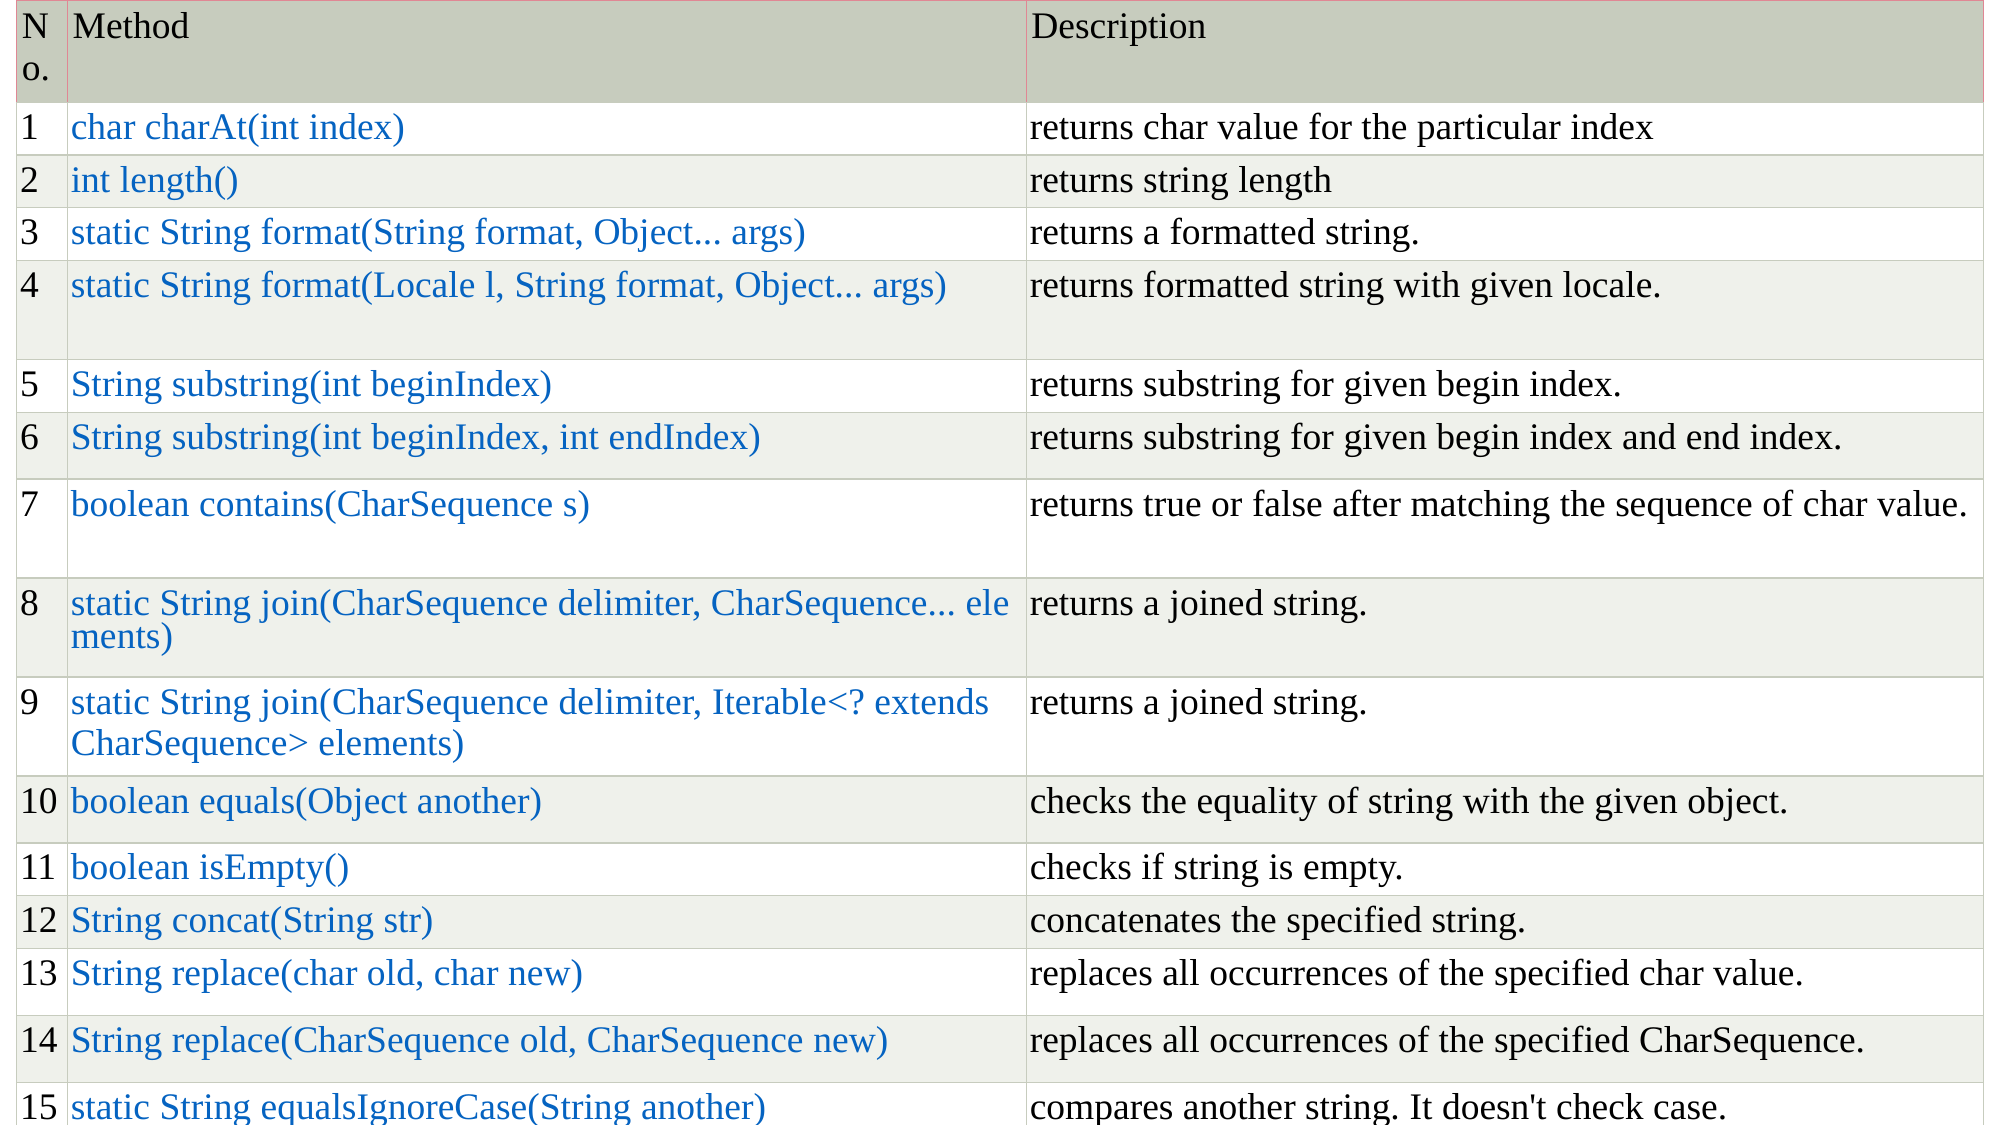

| No. | Method | Description |
| --- | --- | --- |
| 1 | char charAt(int index) | returns char value for the particular index |
| 2 | int length() | returns string length |
| 3 | static String format(String format, Object... args) | returns a formatted string. |
| 4 | static String format(Locale l, String format, Object... args) | returns formatted string with given locale. |
| 5 | String substring(int beginIndex) | returns substring for given begin index. |
| 6 | String substring(int beginIndex, int endIndex) | returns substring for given begin index and end index. |
| 7 | boolean contains(CharSequence s) | returns true or false after matching the sequence of char value. |
| 8 | static String join(CharSequence delimiter, CharSequence... elements) | returns a joined string. |
| 9 | static String join(CharSequence delimiter, Iterable<? extends CharSequence> elements) | returns a joined string. |
| 10 | boolean equals(Object another) | checks the equality of string with the given object. |
| 11 | boolean isEmpty() | checks if string is empty. |
| 12 | String concat(String str) | concatenates the specified string. |
| 13 | String replace(char old, char new) | replaces all occurrences of the specified char value. |
| 14 | String replace(CharSequence old, CharSequence new) | replaces all occurrences of the specified CharSequence. |
| 15 | static String equalsIgnoreCase(String another) | compares another string. It doesn't check case. |
#